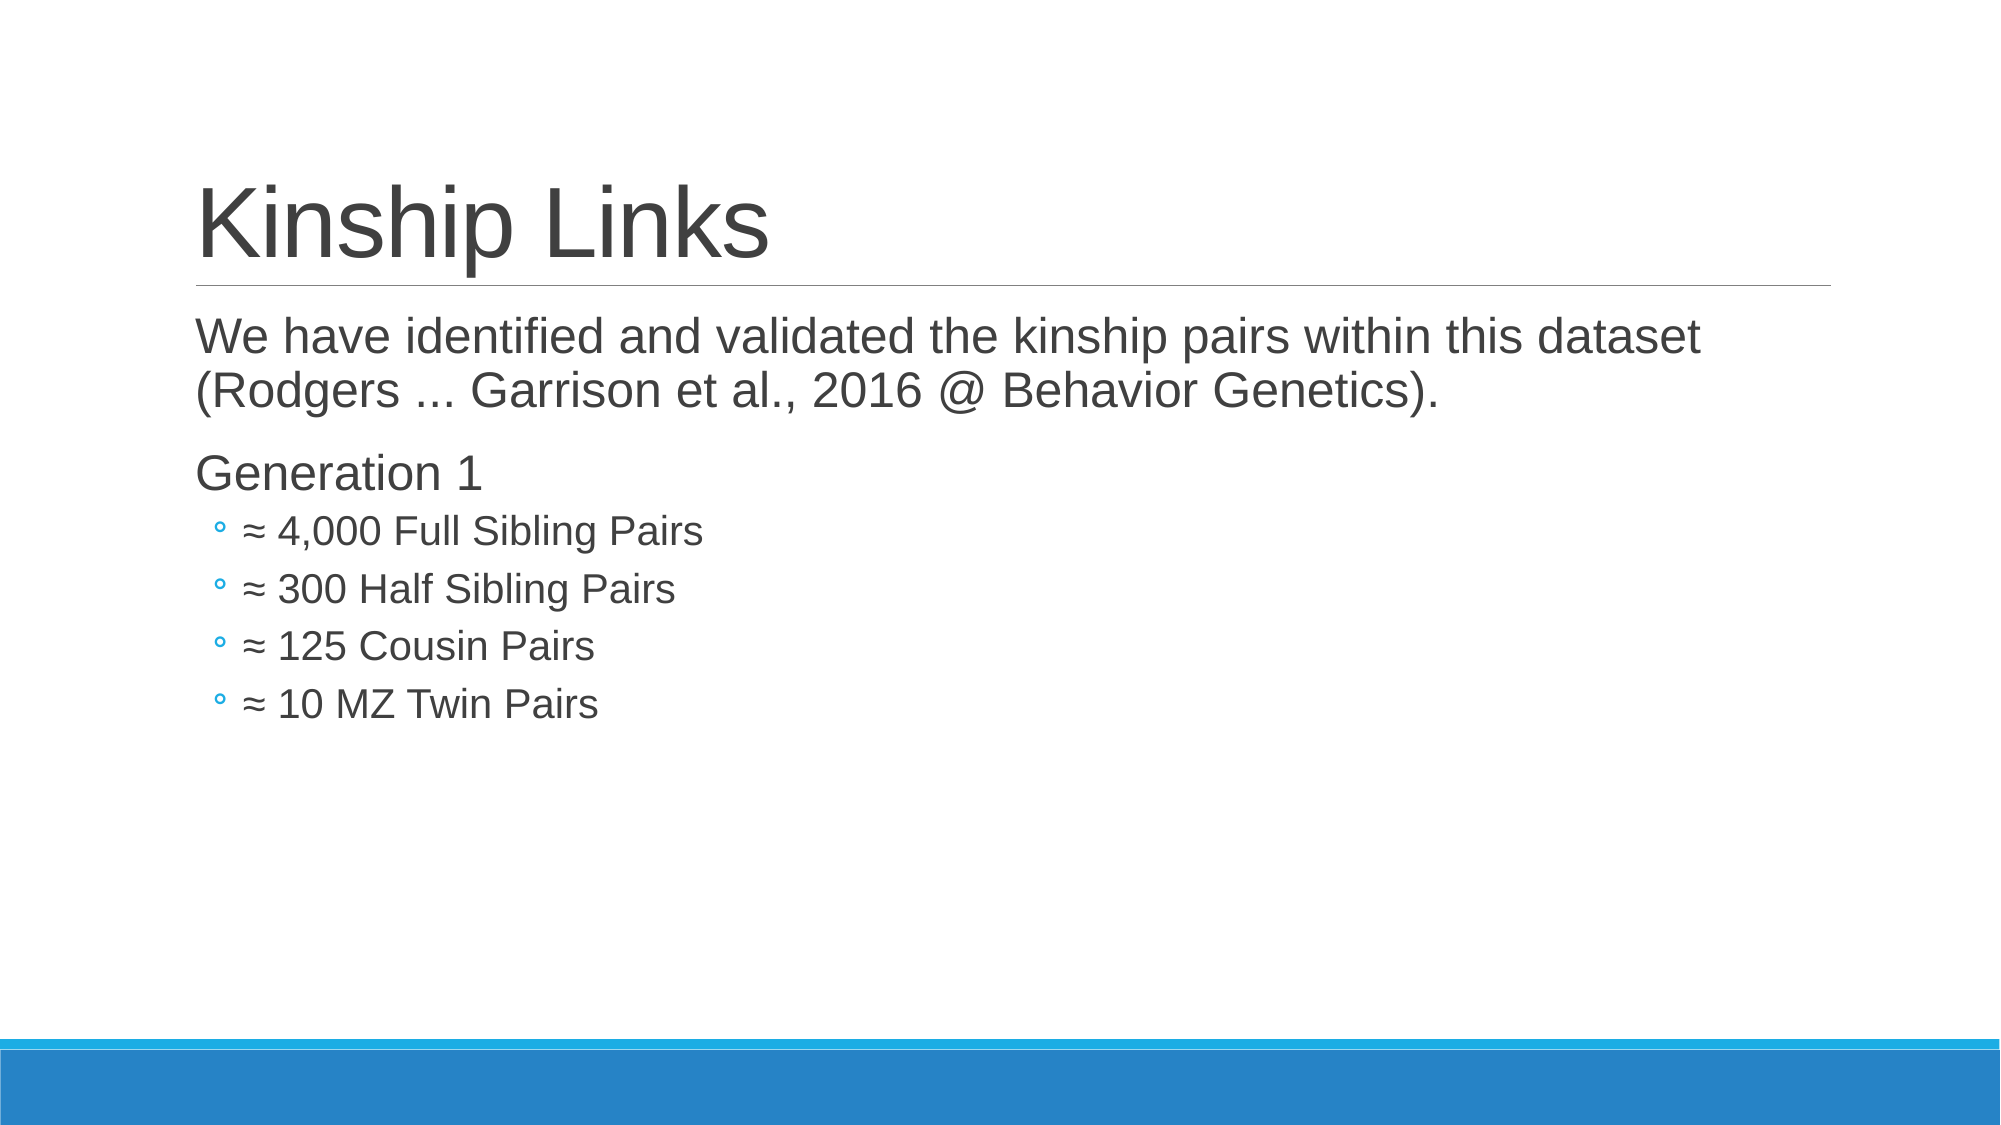

# Kinship Links
We have identified and validated the kinship pairs within this dataset (Rodgers ... Garrison et al., 2016 @ Behavior Genetics).
Generation 1
≈ 4,000 Full Sibling Pairs
≈ 300 Half Sibling Pairs
≈ 125 Cousin Pairs
≈ 10 MZ Twin Pairs